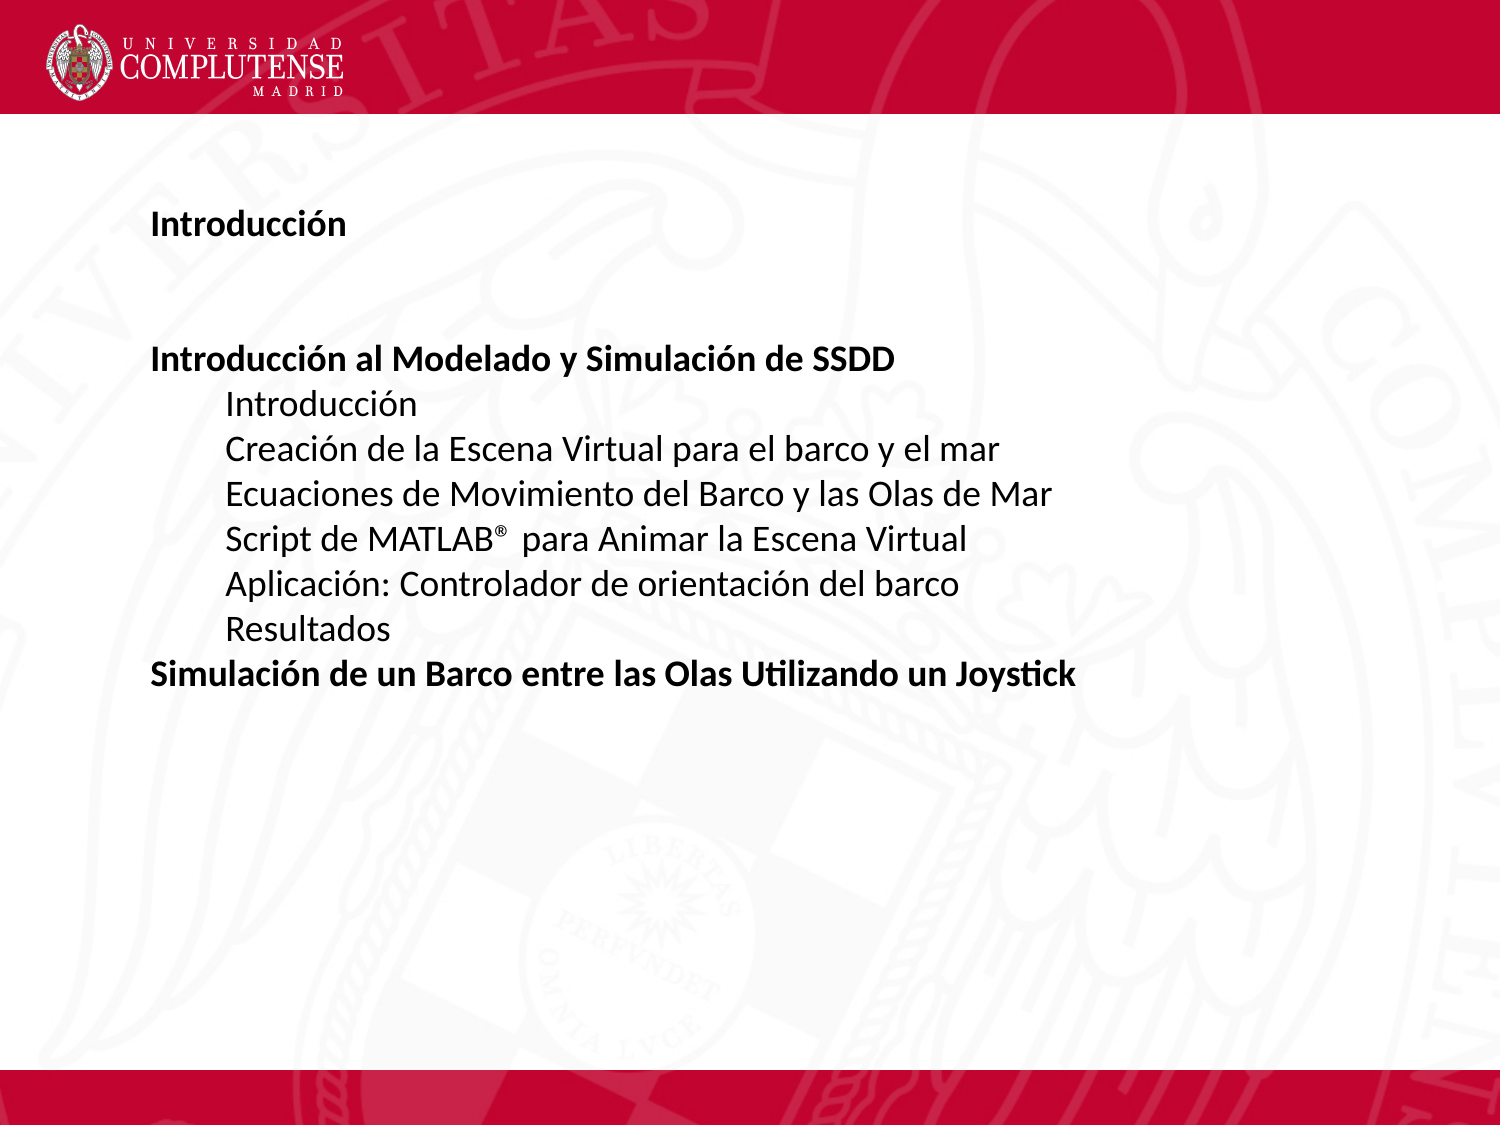

Introducción

Introducción al Modelado y Simulación de SSDD
Introducción
Creación de la Escena Virtual para el barco y el mar
Ecuaciones de Movimiento del Barco y las Olas de Mar
Script de MATLAB® para Animar la Escena Virtual
Aplicación: Controlador de orientación del barco
Resultados
Simulación de un Barco entre las Olas Utilizando un Joystick